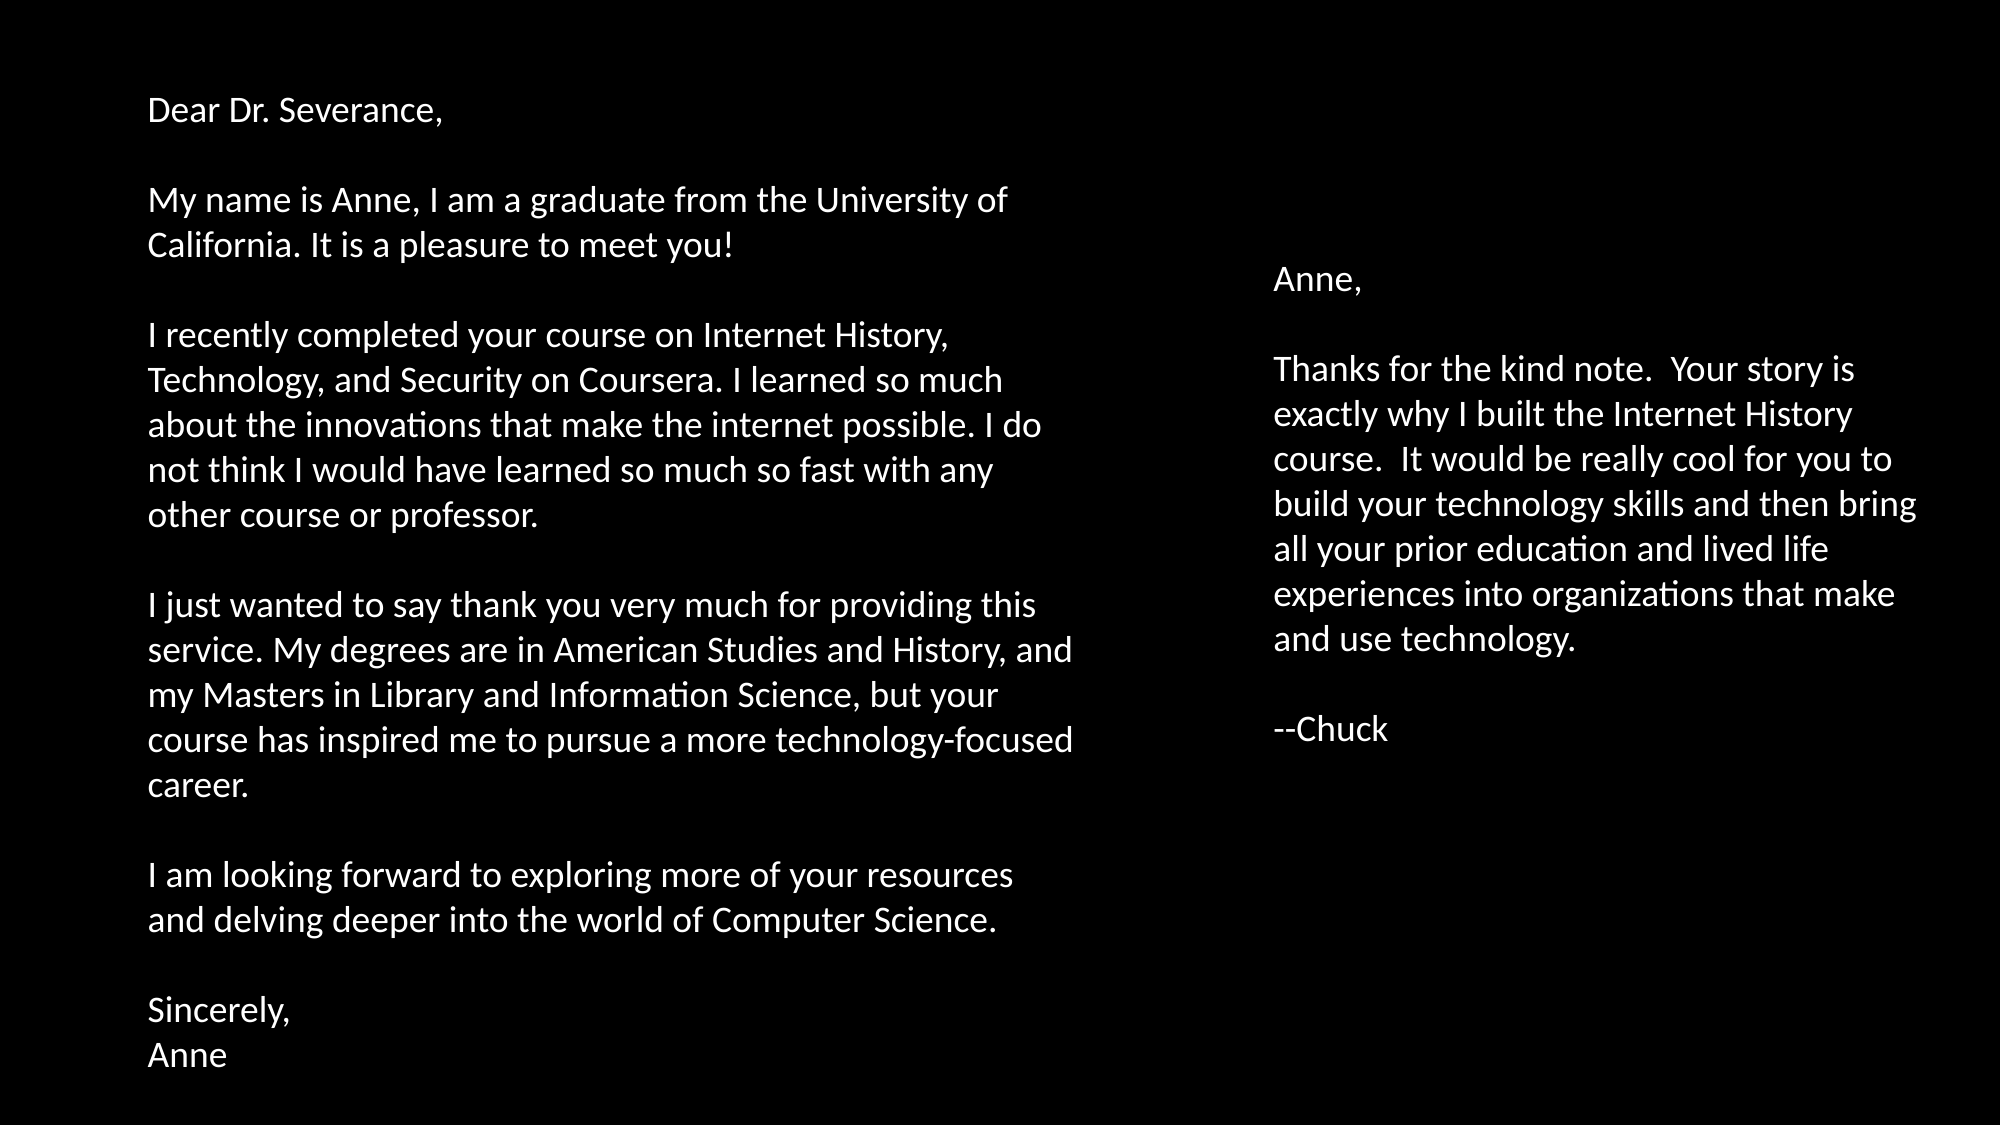

Dear Dr. Severance,

My name is Anne, I am a graduate from the University of California. It is a pleasure to meet you!

I recently completed your course on Internet History, Technology, and Security on Coursera. I learned so much about the innovations that make the internet possible. I do not think I would have learned so much so fast with any other course or professor.

I just wanted to say thank you very much for providing this service. My degrees are in American Studies and History, and my Masters in Library and Information Science, but your course has inspired me to pursue a more technology-focused career.

I am looking forward to exploring more of your resources and delving deeper into the world of Computer Science.

Sincerely,
Anne
Anne,

Thanks for the kind note.  Your story is exactly why I built the Internet History course.  It would be really cool for you to build your technology skills and then bring all your prior education and lived life experiences into organizations that make and use technology.

--Chuck